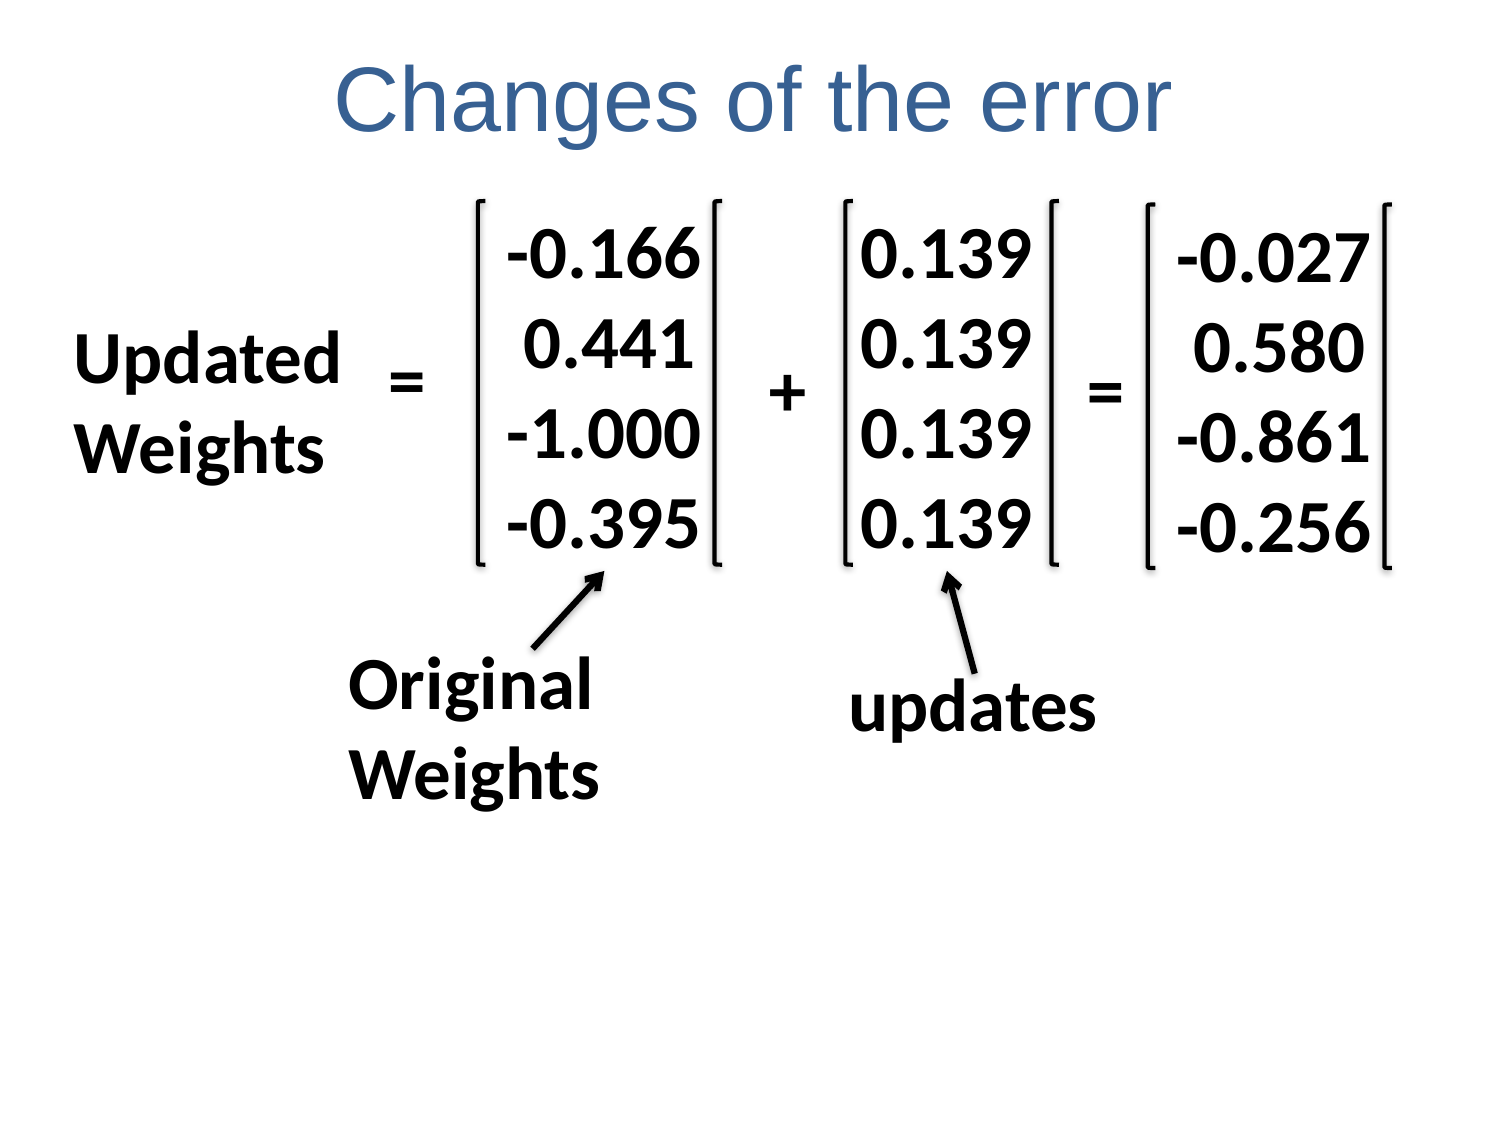

# Changes of the error
-0.166
 0.441
-1.000
-0.395
0.139
0.139
0.139
0.139
-0.027
 0.580
-0.861
-0.256

Updated
Weights
=
+
=
Original
Weights
updates